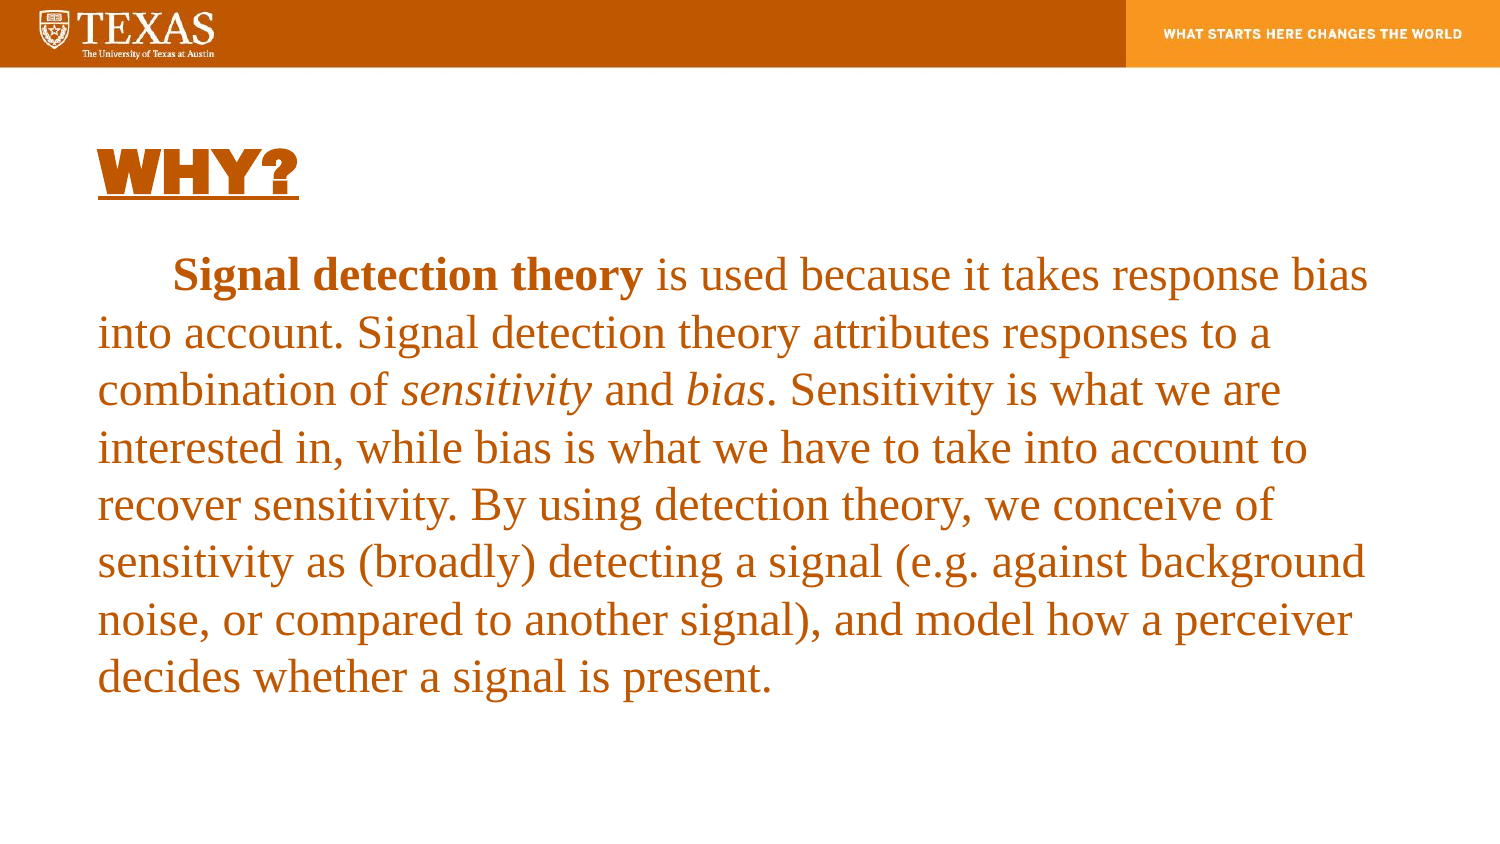

WHY?
Signal detection theory is used because it takes response bias into account. Signal detection theory attributes responses to a combination of sensitivity and bias. Sensitivity is what we are interested in, while bias is what we have to take into account to recover sensitivity. By using detection theory, we conceive of sensitivity as (broadly) detecting a signal (e.g. against background noise, or compared to another signal), and model how a perceiver decides whether a signal is present.